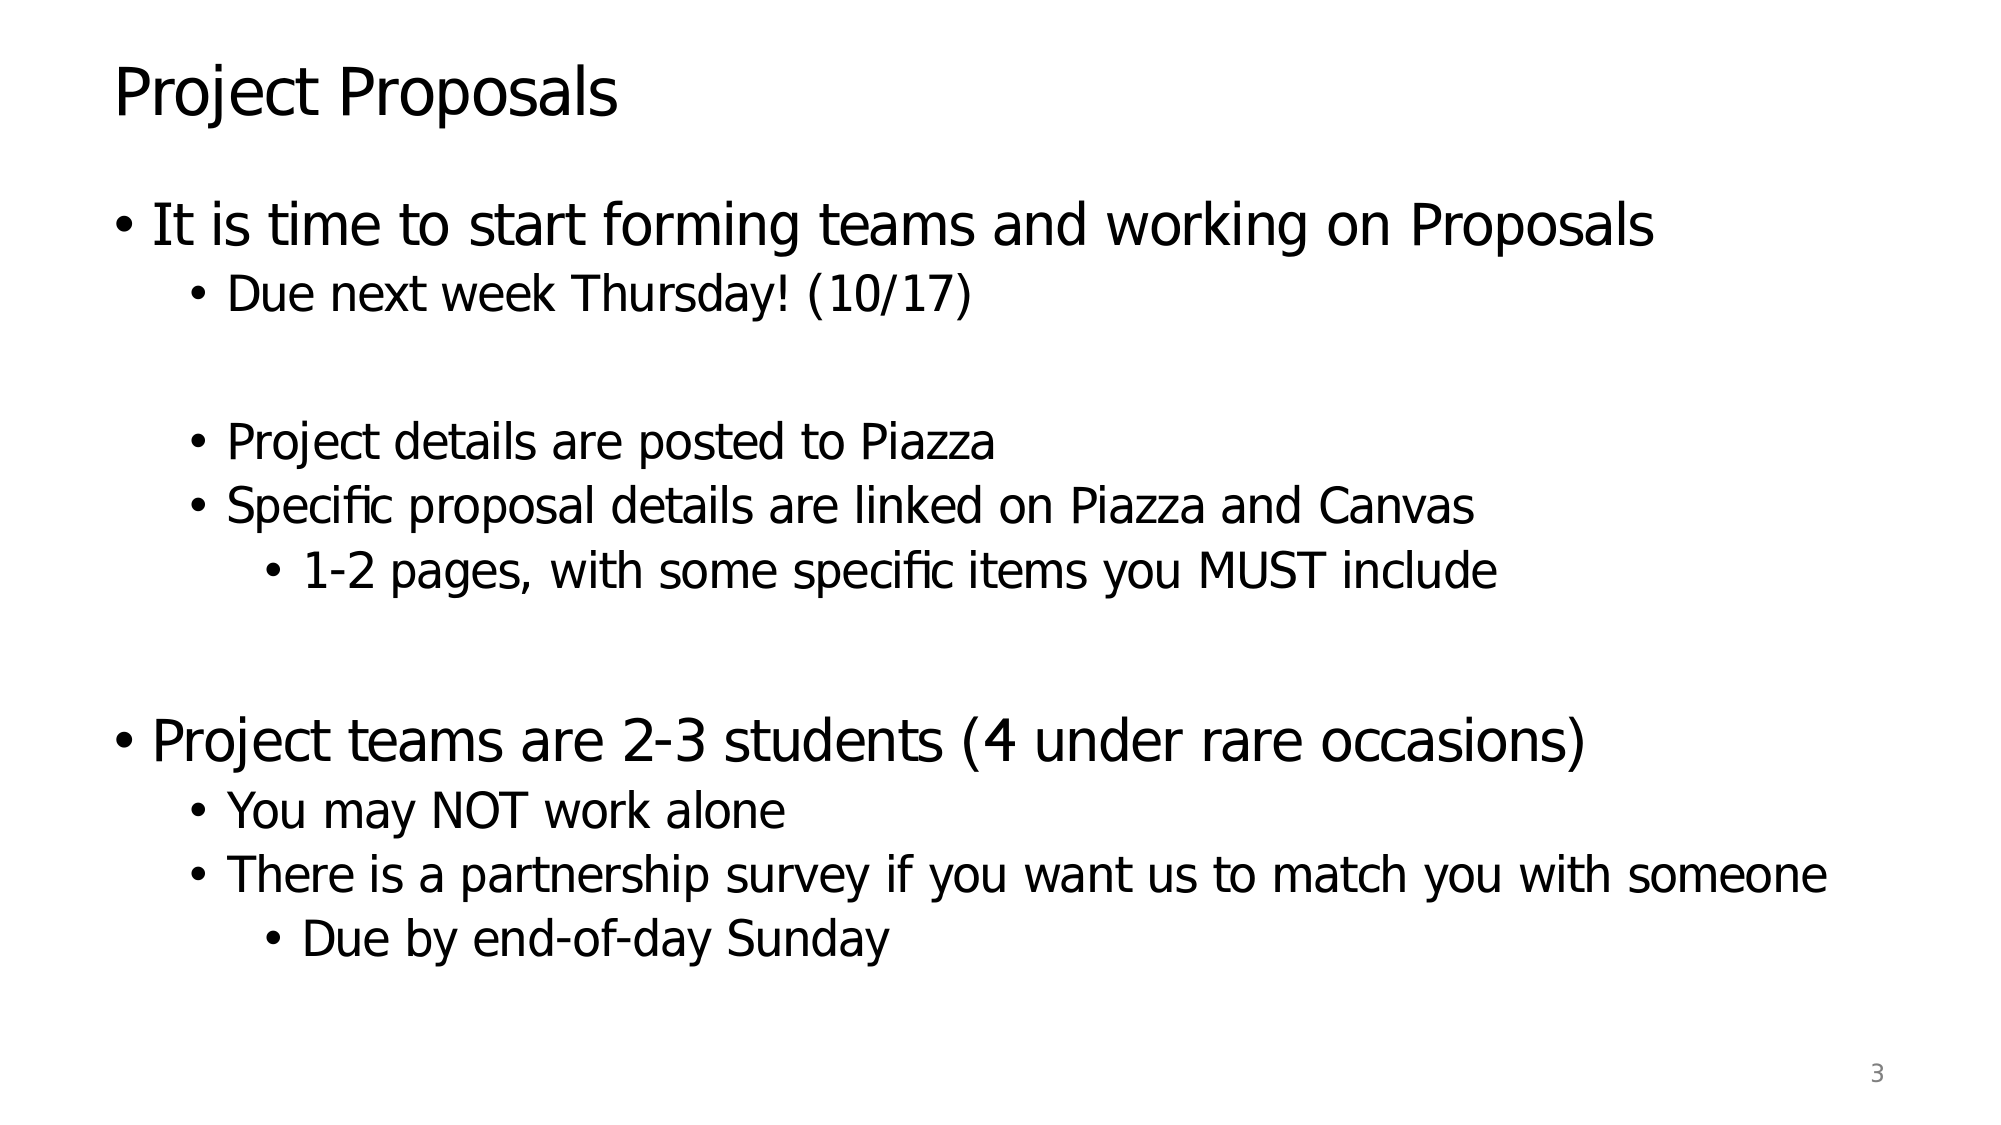

# Project Proposals
It is time to start forming teams and working on Proposals
Due next week Thursday! (10/17)

Project details are posted to Piazza
Specific proposal details are linked on Piazza and Canvas
1-2 pages, with some specific items you MUST include

Project teams are 2-3 students (4 under rare occasions)
You may NOT work alone
There is a partnership survey if you want us to match you with someone
Due by end-of-day Sunday
3